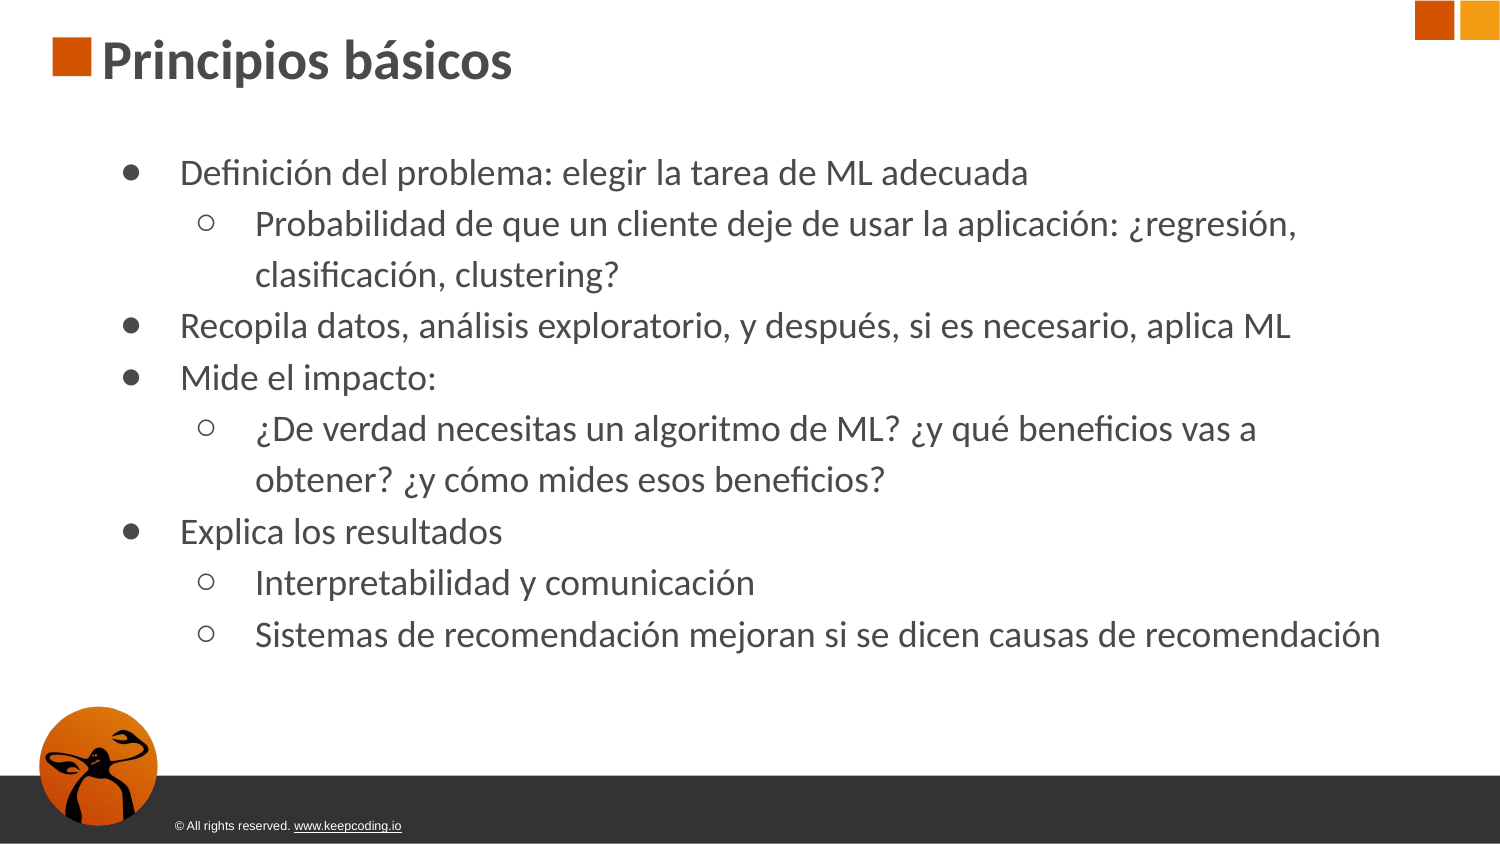

# Principios básicos
Definición del problema: elegir la tarea de ML adecuada
Probabilidad de que un cliente deje de usar la aplicación: ¿regresión,  clasificación, clustering?
Recopila datos, análisis exploratorio, y después, si es necesario, aplica ML
Mide el impacto:
¿De verdad necesitas un algoritmo de ML? ¿y qué beneficios vas a  obtener? ¿y cómo mides esos beneficios?
Explica los resultados
Interpretabilidad y comunicación
Sistemas de recomendación mejoran si se dicen causas de recomendación
© All rights reserved. www.keepcoding.io